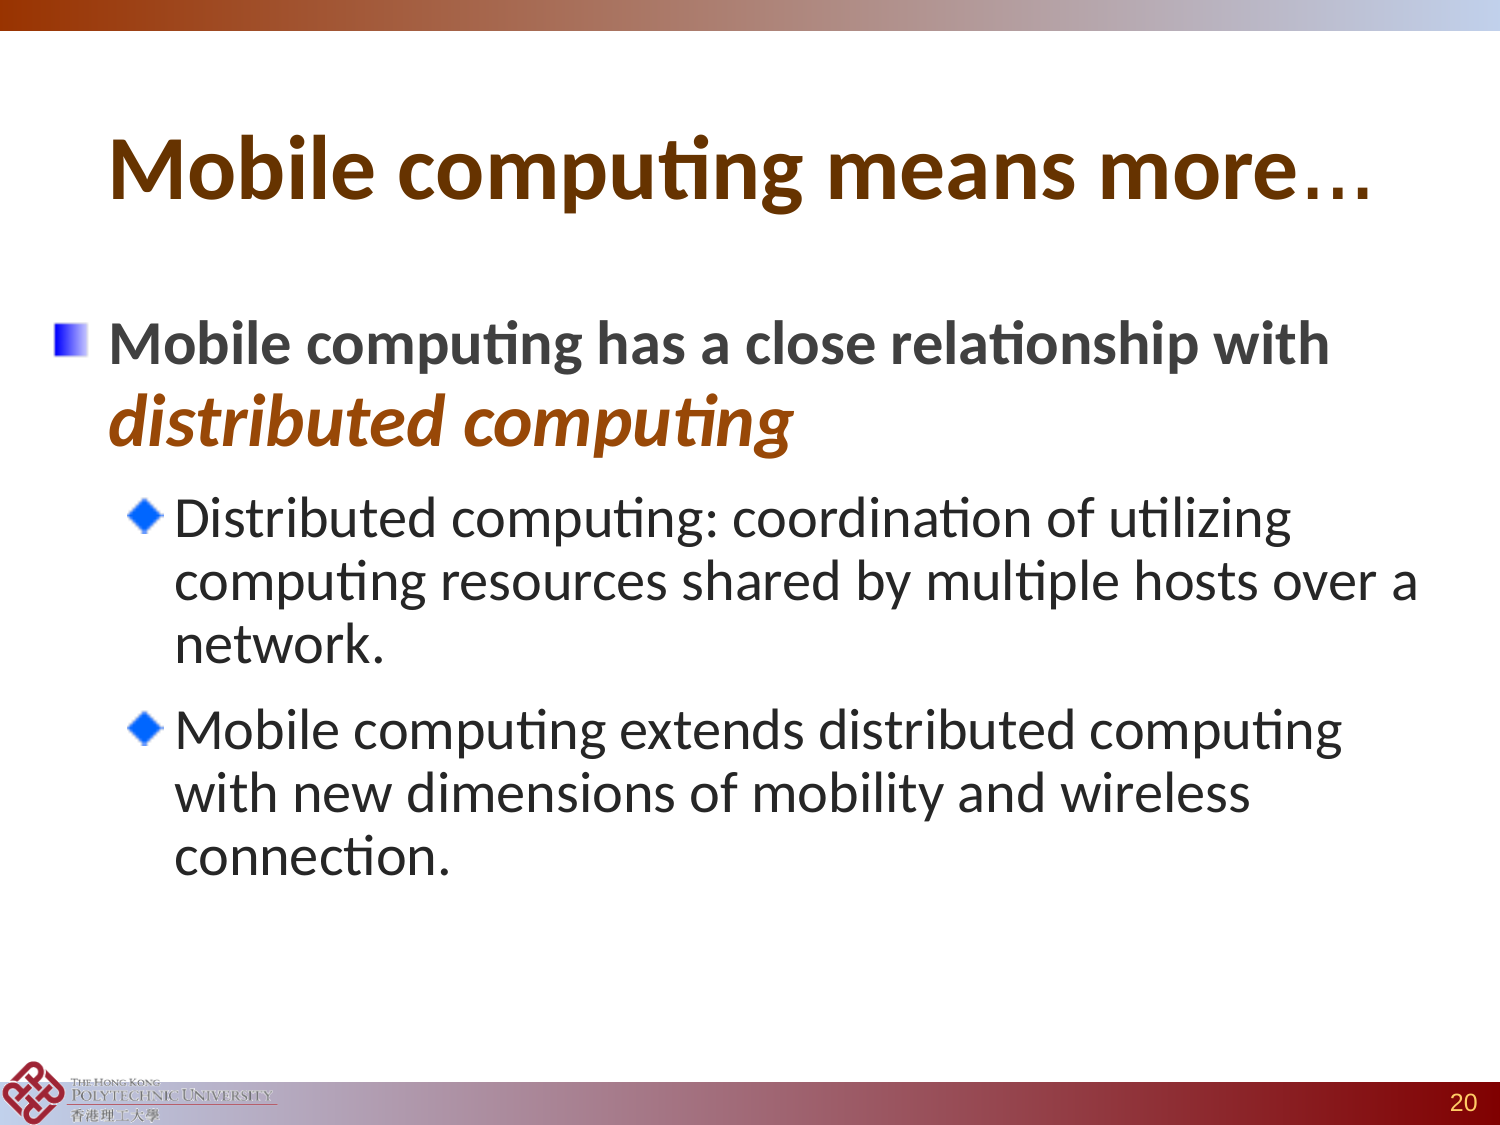

# Mobile computing means more…
Mobile computing has a close relationship with distributed computing
Distributed computing: coordination of utilizing computing resources shared by multiple hosts over a network.
Mobile computing extends distributed computing with new dimensions of mobility and wireless connection.